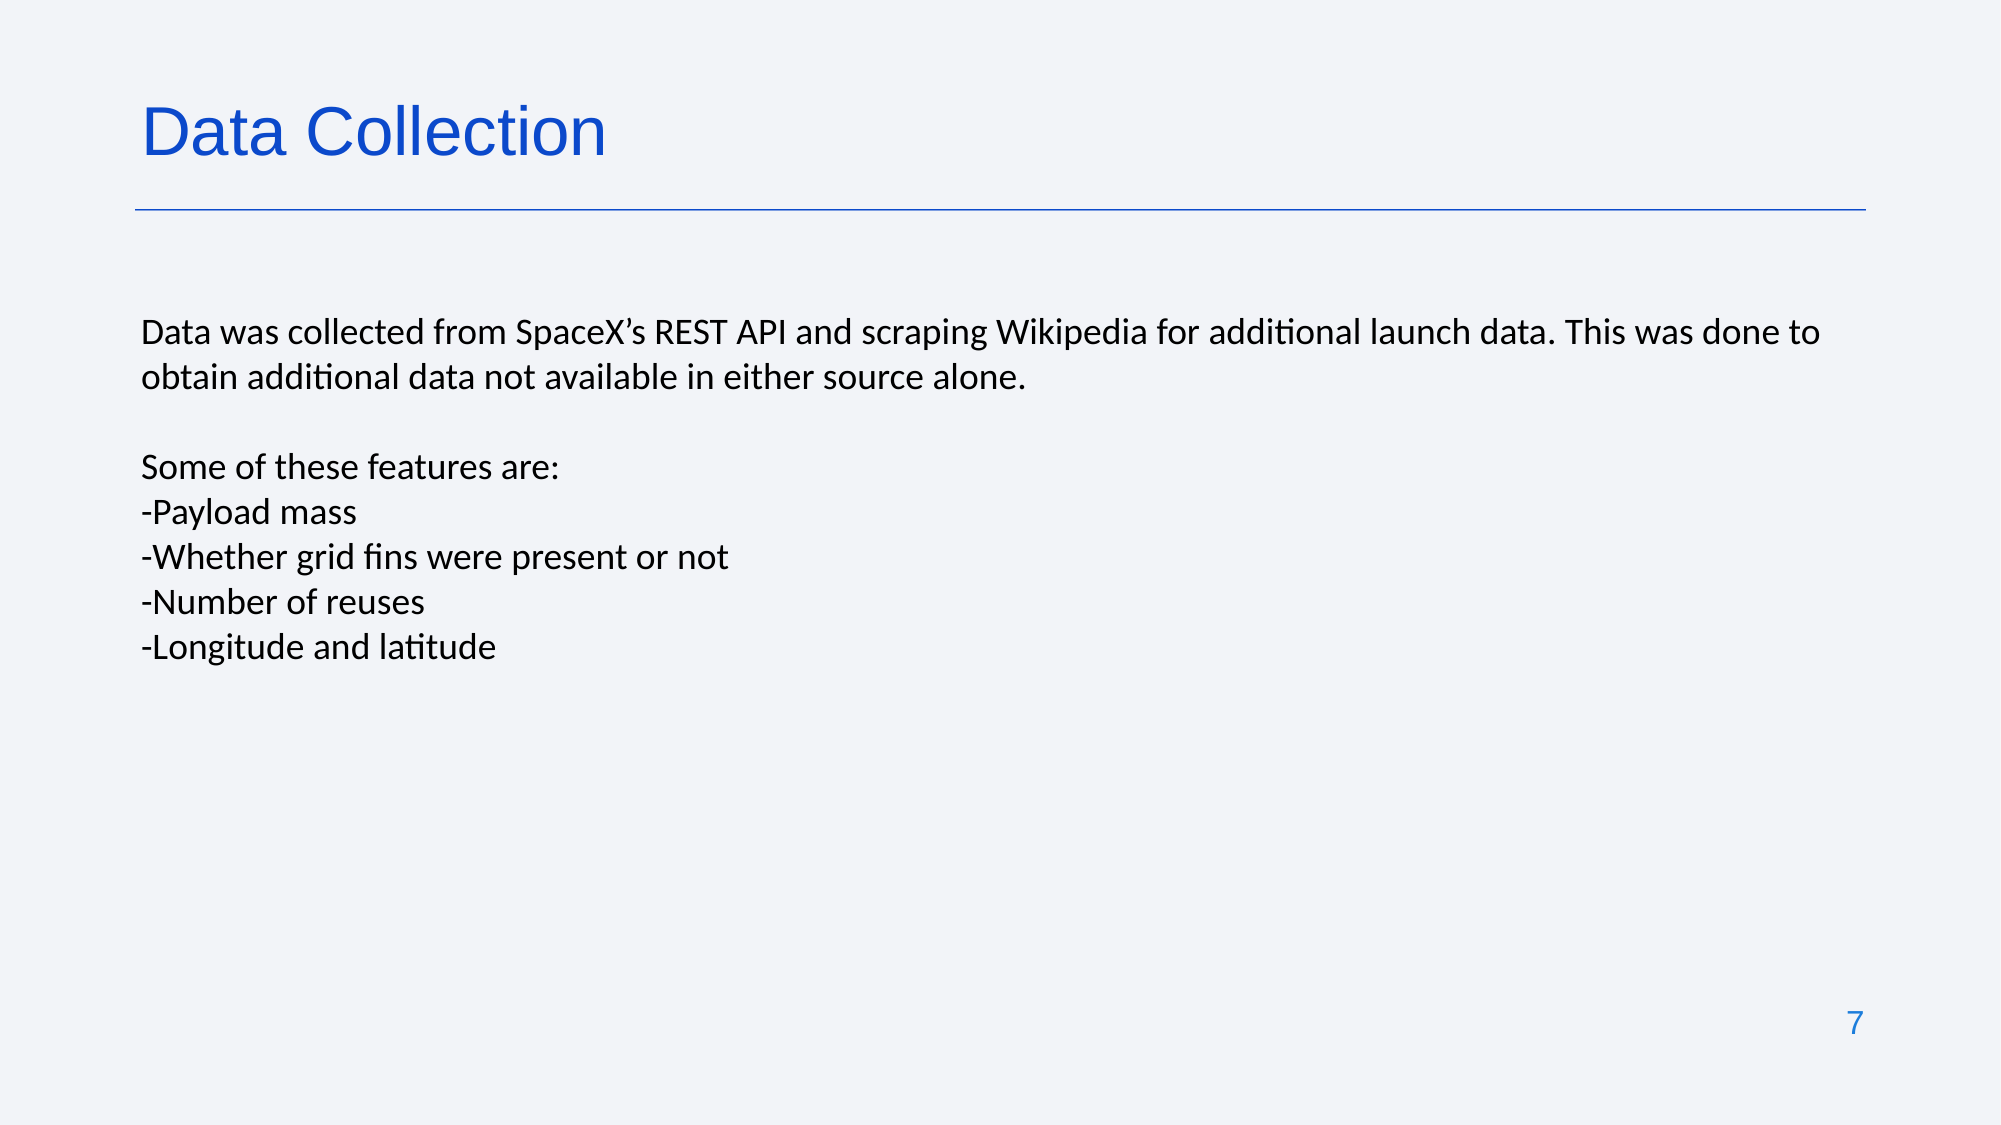

Data Collection
Data was collected from SpaceX’s REST API and scraping Wikipedia for additional launch data. This was done to obtain additional data not available in either source alone.

Some of these features are:
-Payload mass
-Whether grid fins were present or not
-Number of reuses
-Longitude and latitude
7